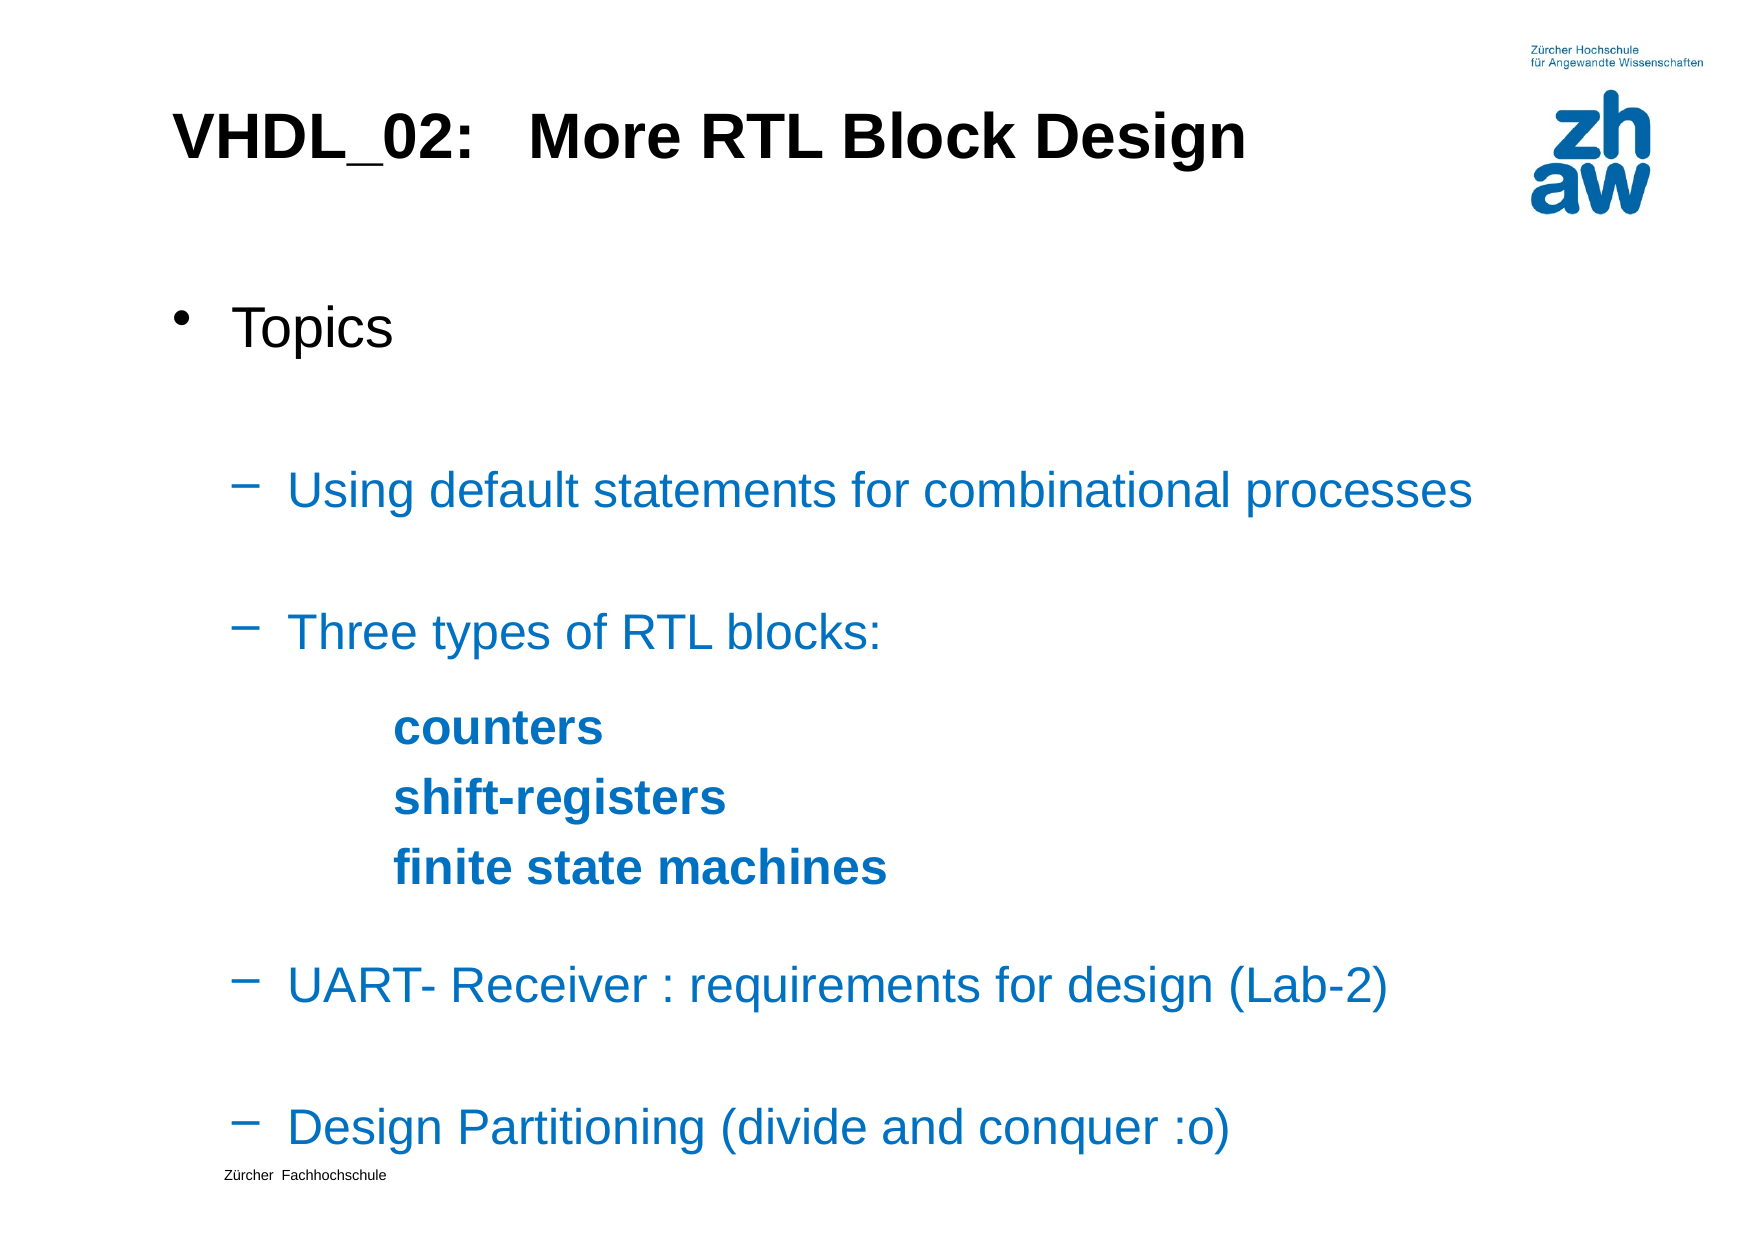

# VHDL_02:   More RTL Block Design
Topics
Using default statements for combinational processes
Three types of RTL blocks:
	counters
	shift-registers
	finite state machines
UART- Receiver : requirements for design (Lab-2)
Design Partitioning (divide and conquer :o)